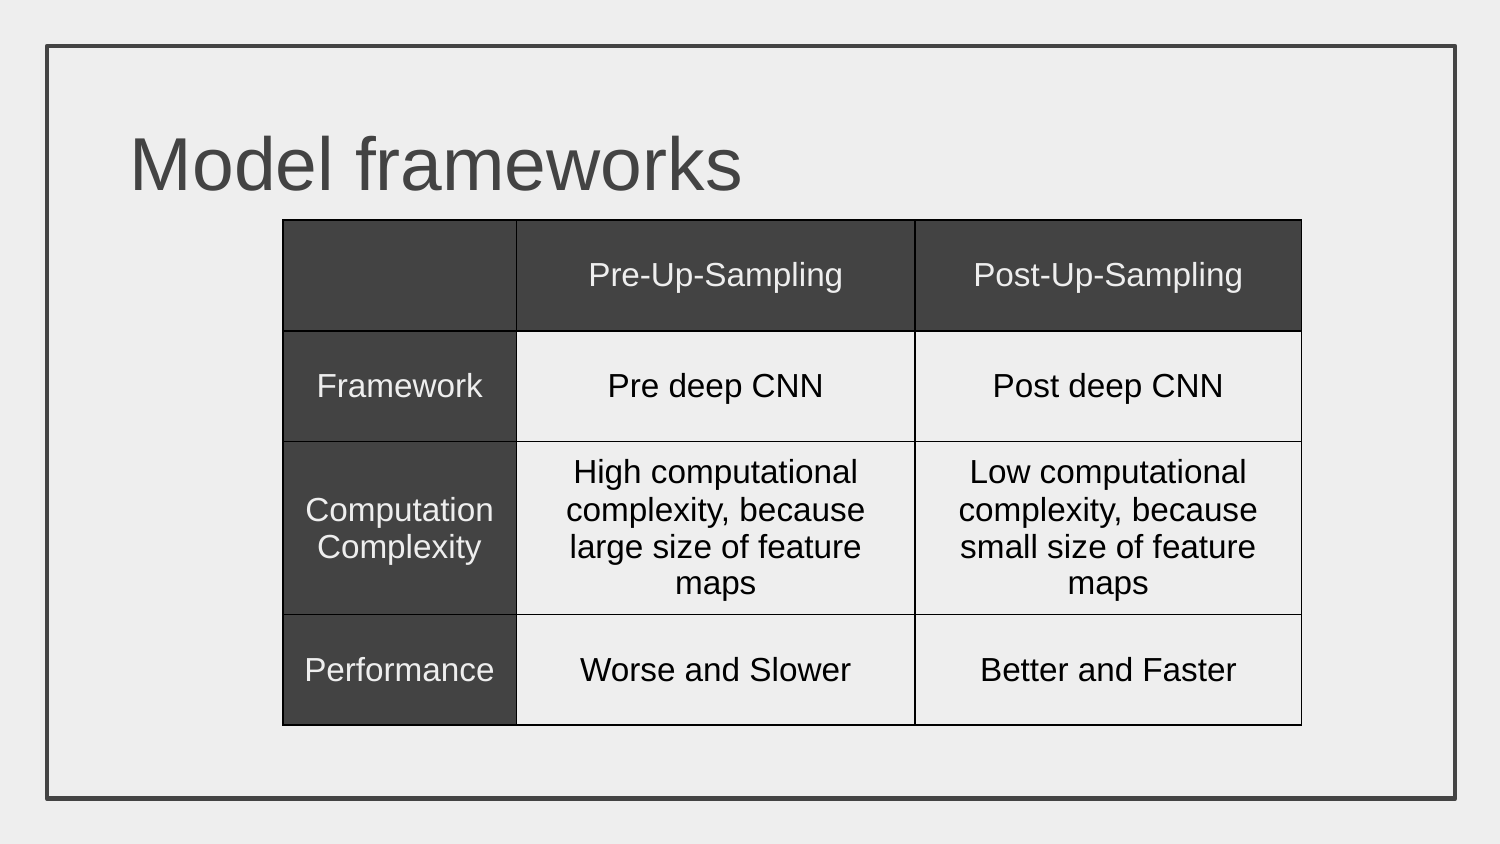

# Model frameworks
|  | Pre-Up-Sampling | Post-Up-Sampling |
| --- | --- | --- |
| Framework | Pre deep CNN | Post deep CNN |
| Computation Complexity | High computational complexity, because large size of feature maps | Low computational complexity, because small size of feature maps |
| Performance | Worse and Slower | Better and Faster |